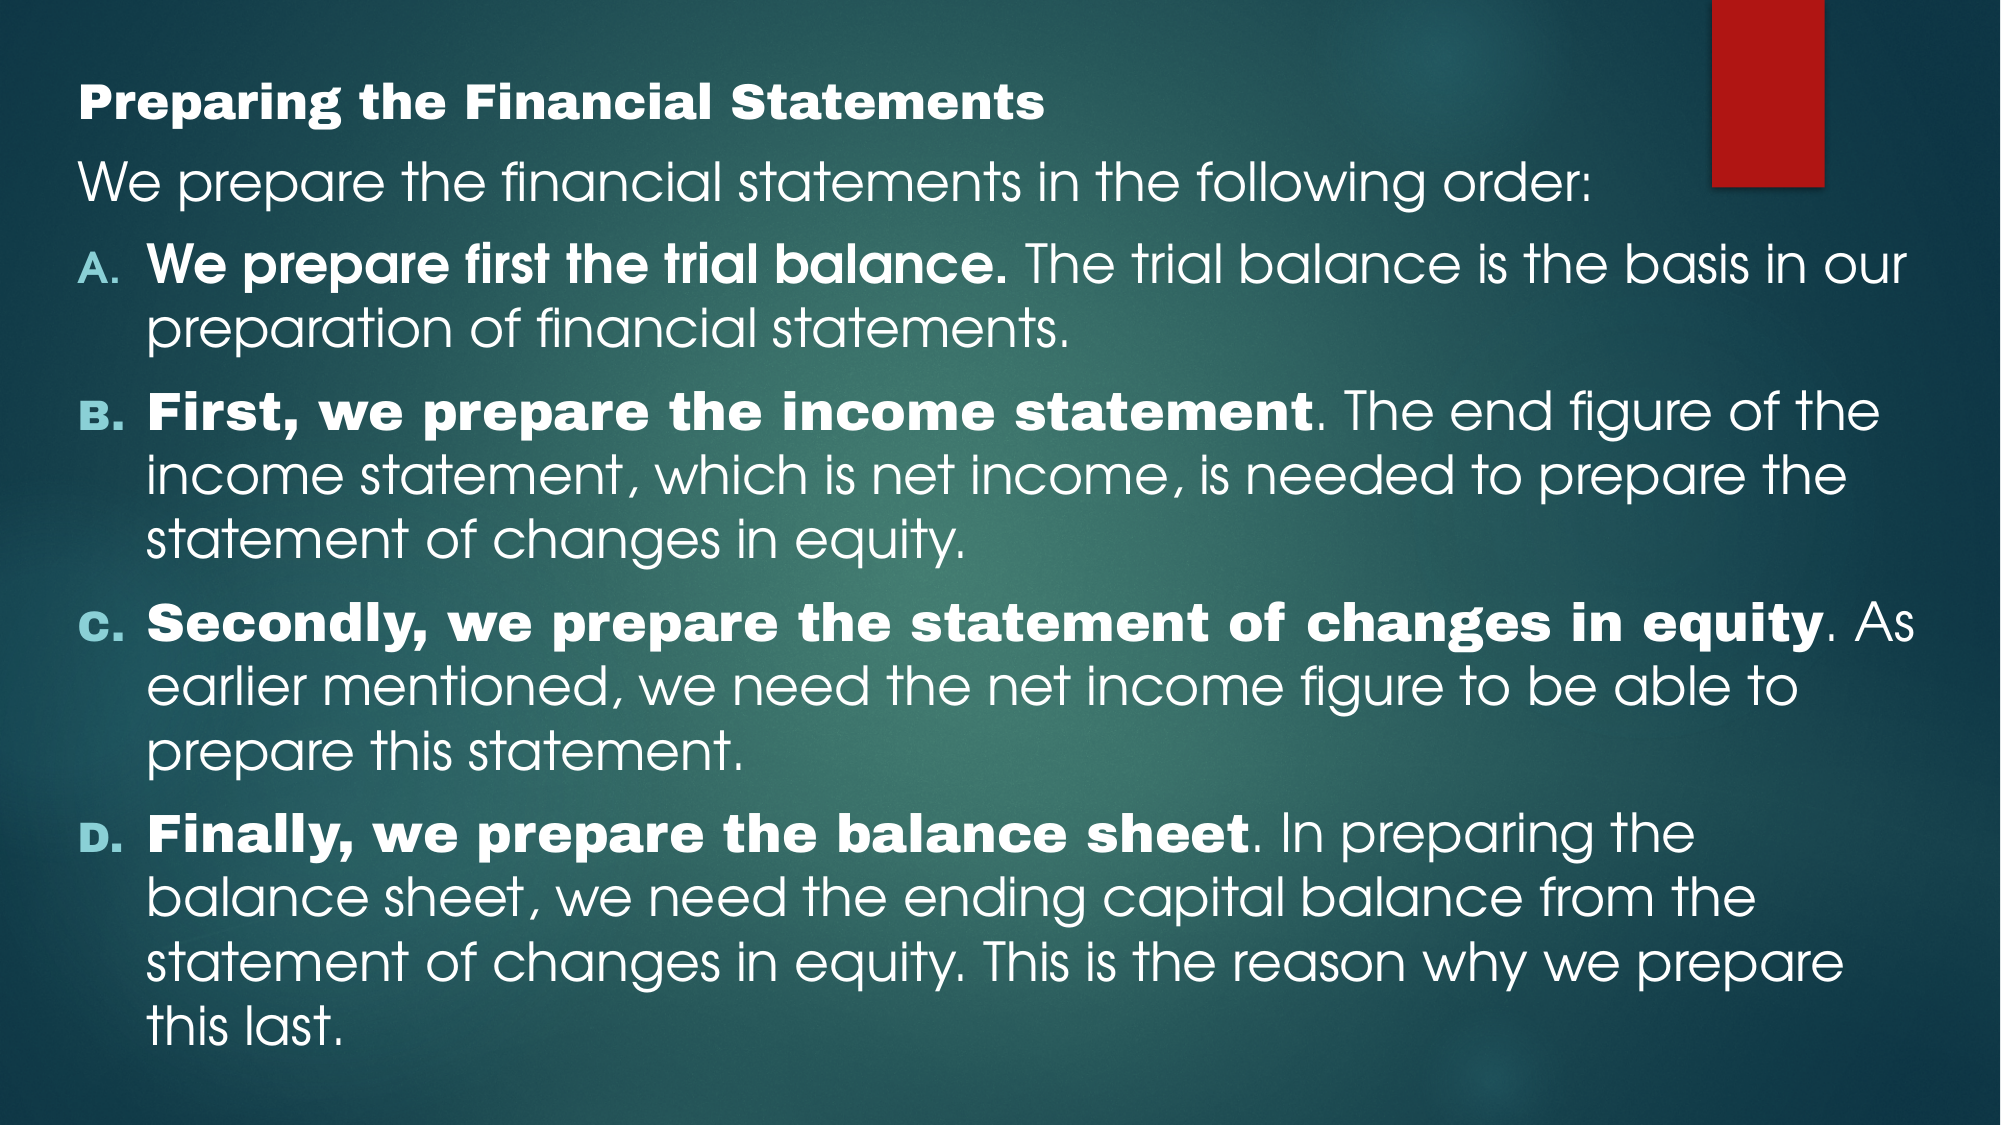

Preparing the Financial Statements
We prepare the financial statements in the following order:
We prepare first the trial balance. The trial balance is the basis in our preparation of financial statements.
First, we prepare the income statement. The end figure of the income statement, which is net income, is needed to prepare the statement of changes in equity.
Secondly, we prepare the statement of changes in equity. As earlier mentioned, we need the net income figure to be able to prepare this statement.
Finally, we prepare the balance sheet. In preparing the balance sheet, we need the ending capital balance from the statement of changes in equity. This is the reason why we prepare this last.